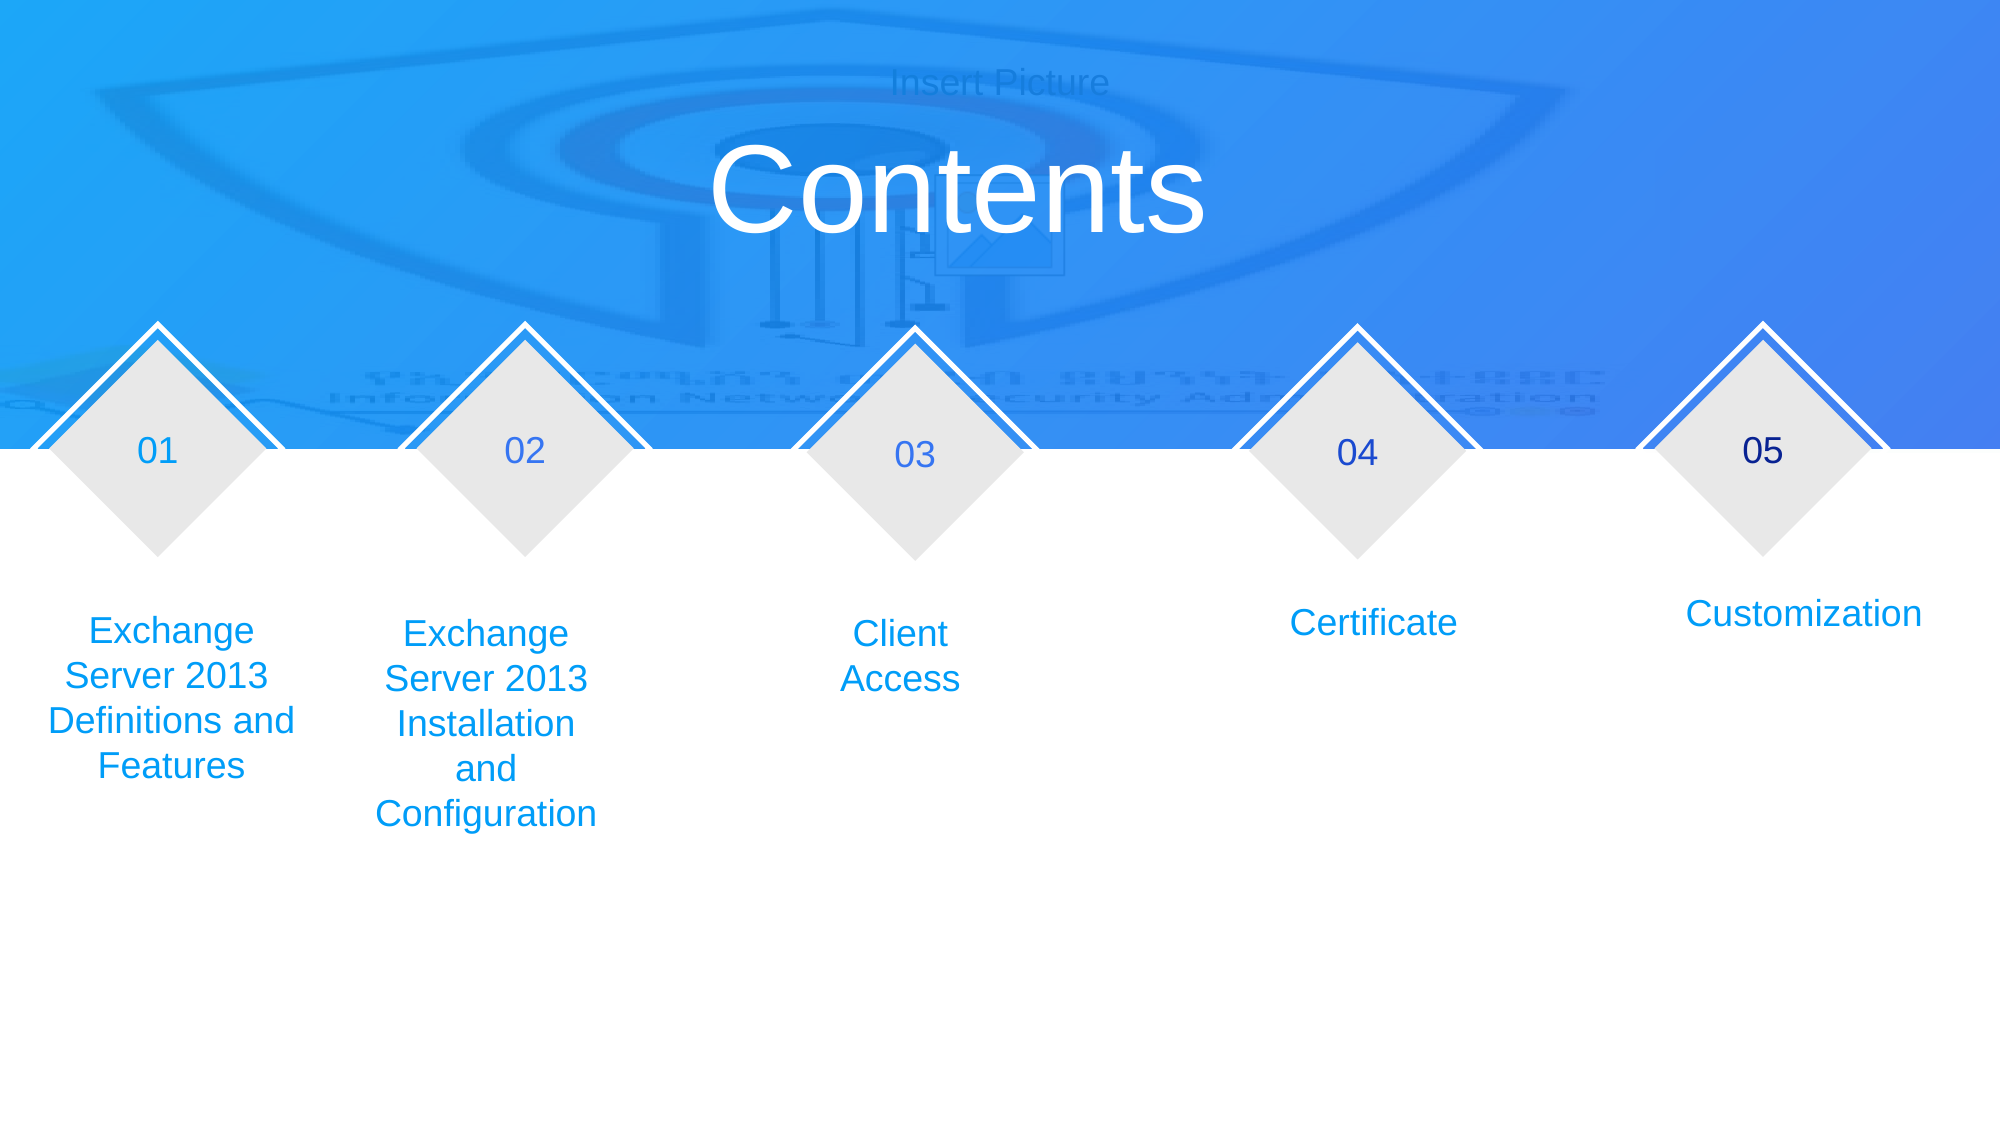

Contents

02

05

01

04

03
Customization
Certificate
Exchange Server 2013  Definitions and Features
Client Access
Exchange Server 2013 Installation and Configuration